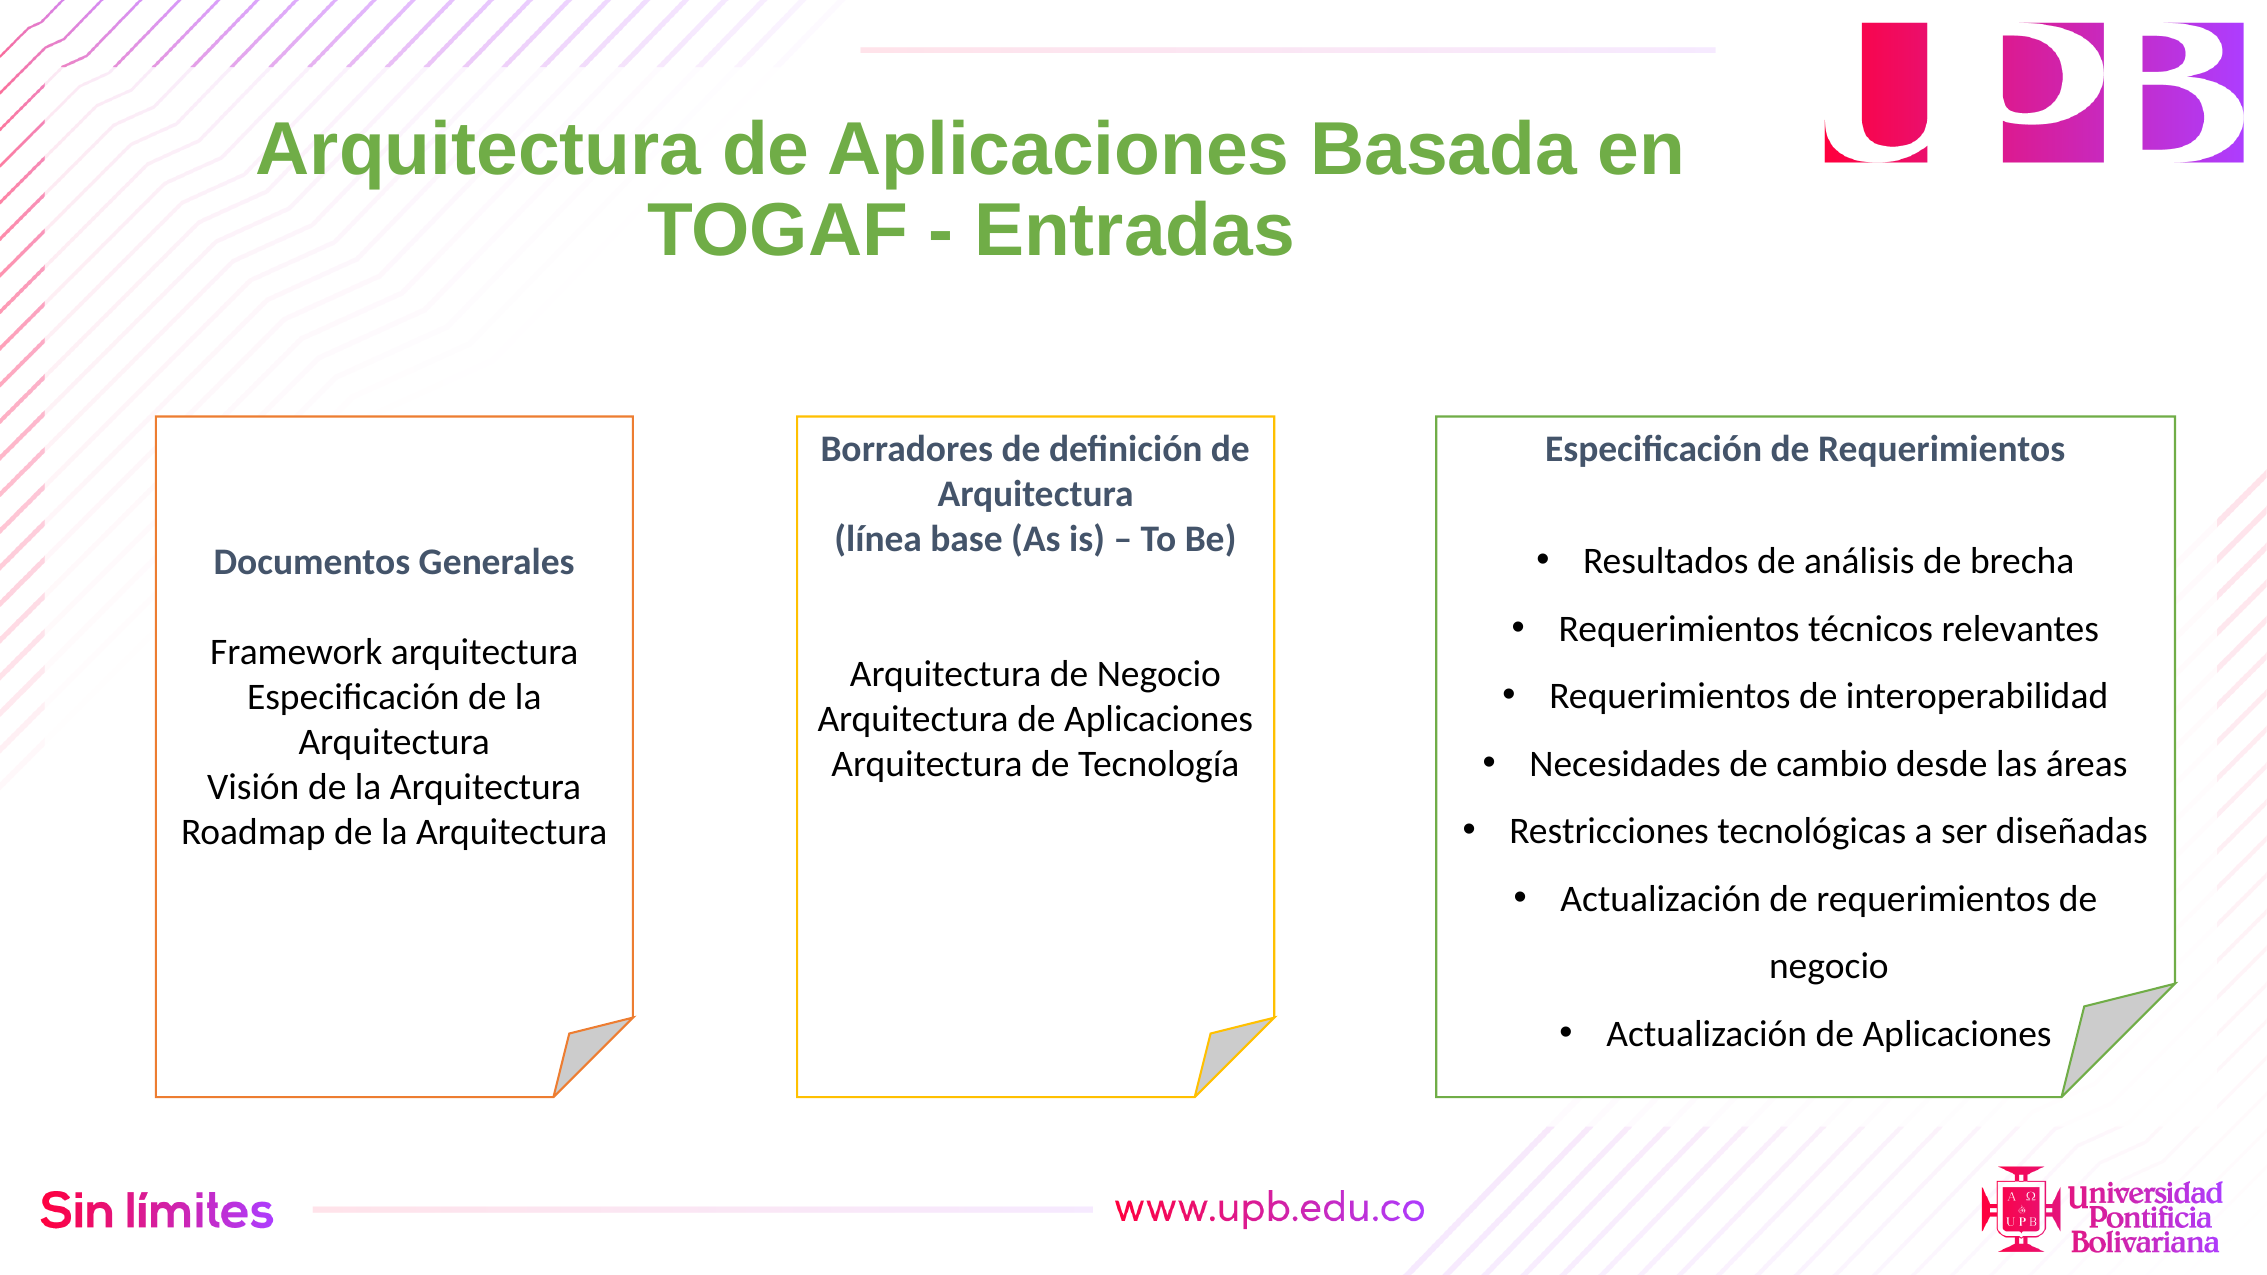

Arquitectura de Aplicaciones Basada en TOGAF - Entradas
Documentos Generales

Framework arquitectura
Especificación de la Arquitectura
Visión de la Arquitectura
Roadmap de la Arquitectura

Borradores de definición de Arquitectura
(línea base (As is) – To Be)

Arquitectura de Negocio
Arquitectura de Aplicaciones
Arquitectura de Tecnología

Especificación de Requerimientos

Resultados de análisis de brecha
Requerimientos técnicos relevantes
Requerimientos de interoperabilidad
Necesidades de cambio desde las áreas
Restricciones tecnológicas a ser diseñadas
Actualización de requerimientos de negocio
Actualización de Aplicaciones